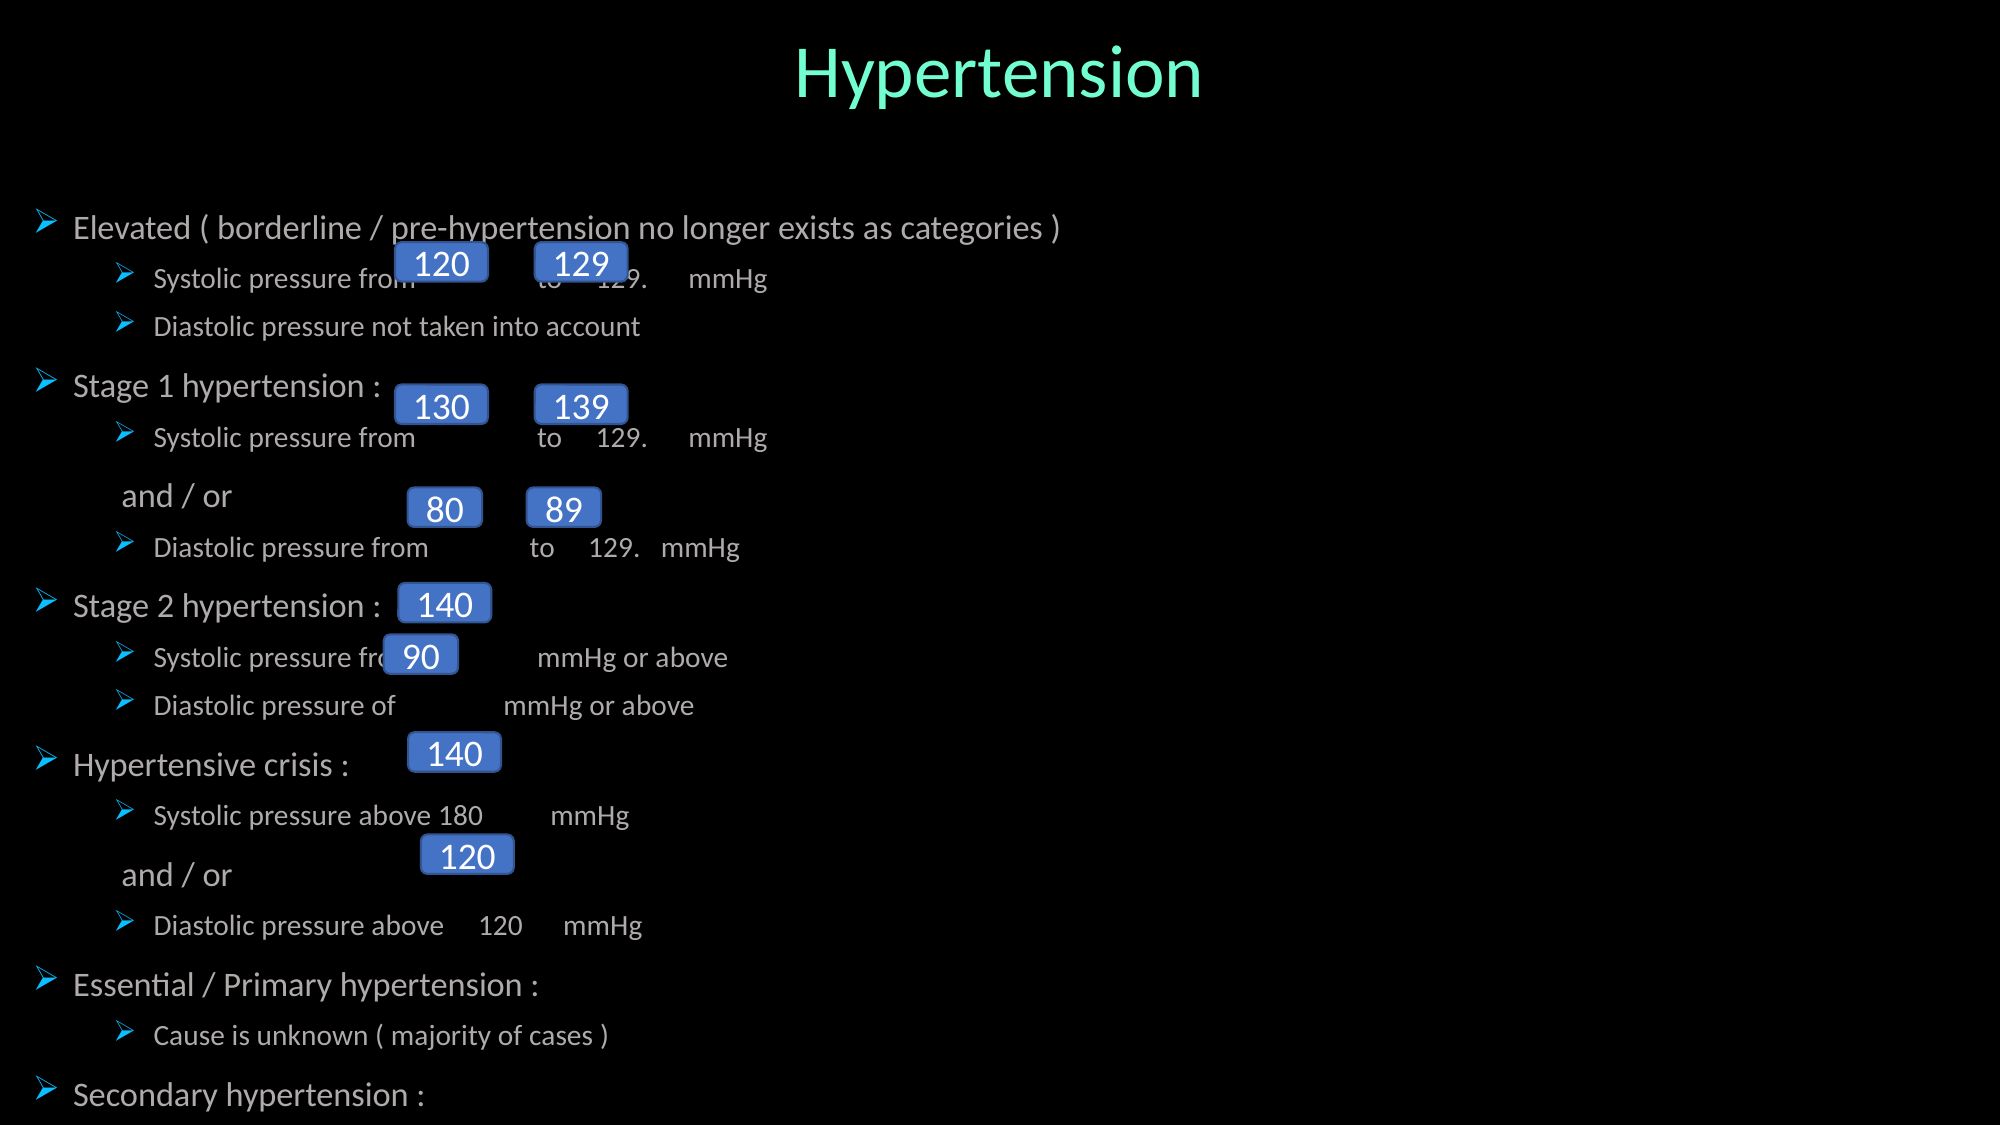

Hypertension
Elevated ( borderline / pre-hypertension no longer exists as categories )
Systolic pressure from                  to     129.      mmHg
Diastolic pressure not taken into account
Stage 1 hypertension :
Systolic pressure from                  to     129.      mmHg
	and / or
Diastolic pressure from               to     129.   mmHg
Stage 2 hypertension :
Systolic pressure from                  mmHg or above
Diastolic pressure of                mmHg or above
Hypertensive crisis :
Systolic pressure above 180          mmHg
	and / or
Diastolic pressure above     120      mmHg
Essential / Primary hypertension :
Cause is unknown ( majority of cases )
Secondary hypertension :
Cause is known ( e.g. renal disease )
120
129
130
139
80
89
140
90
140
120